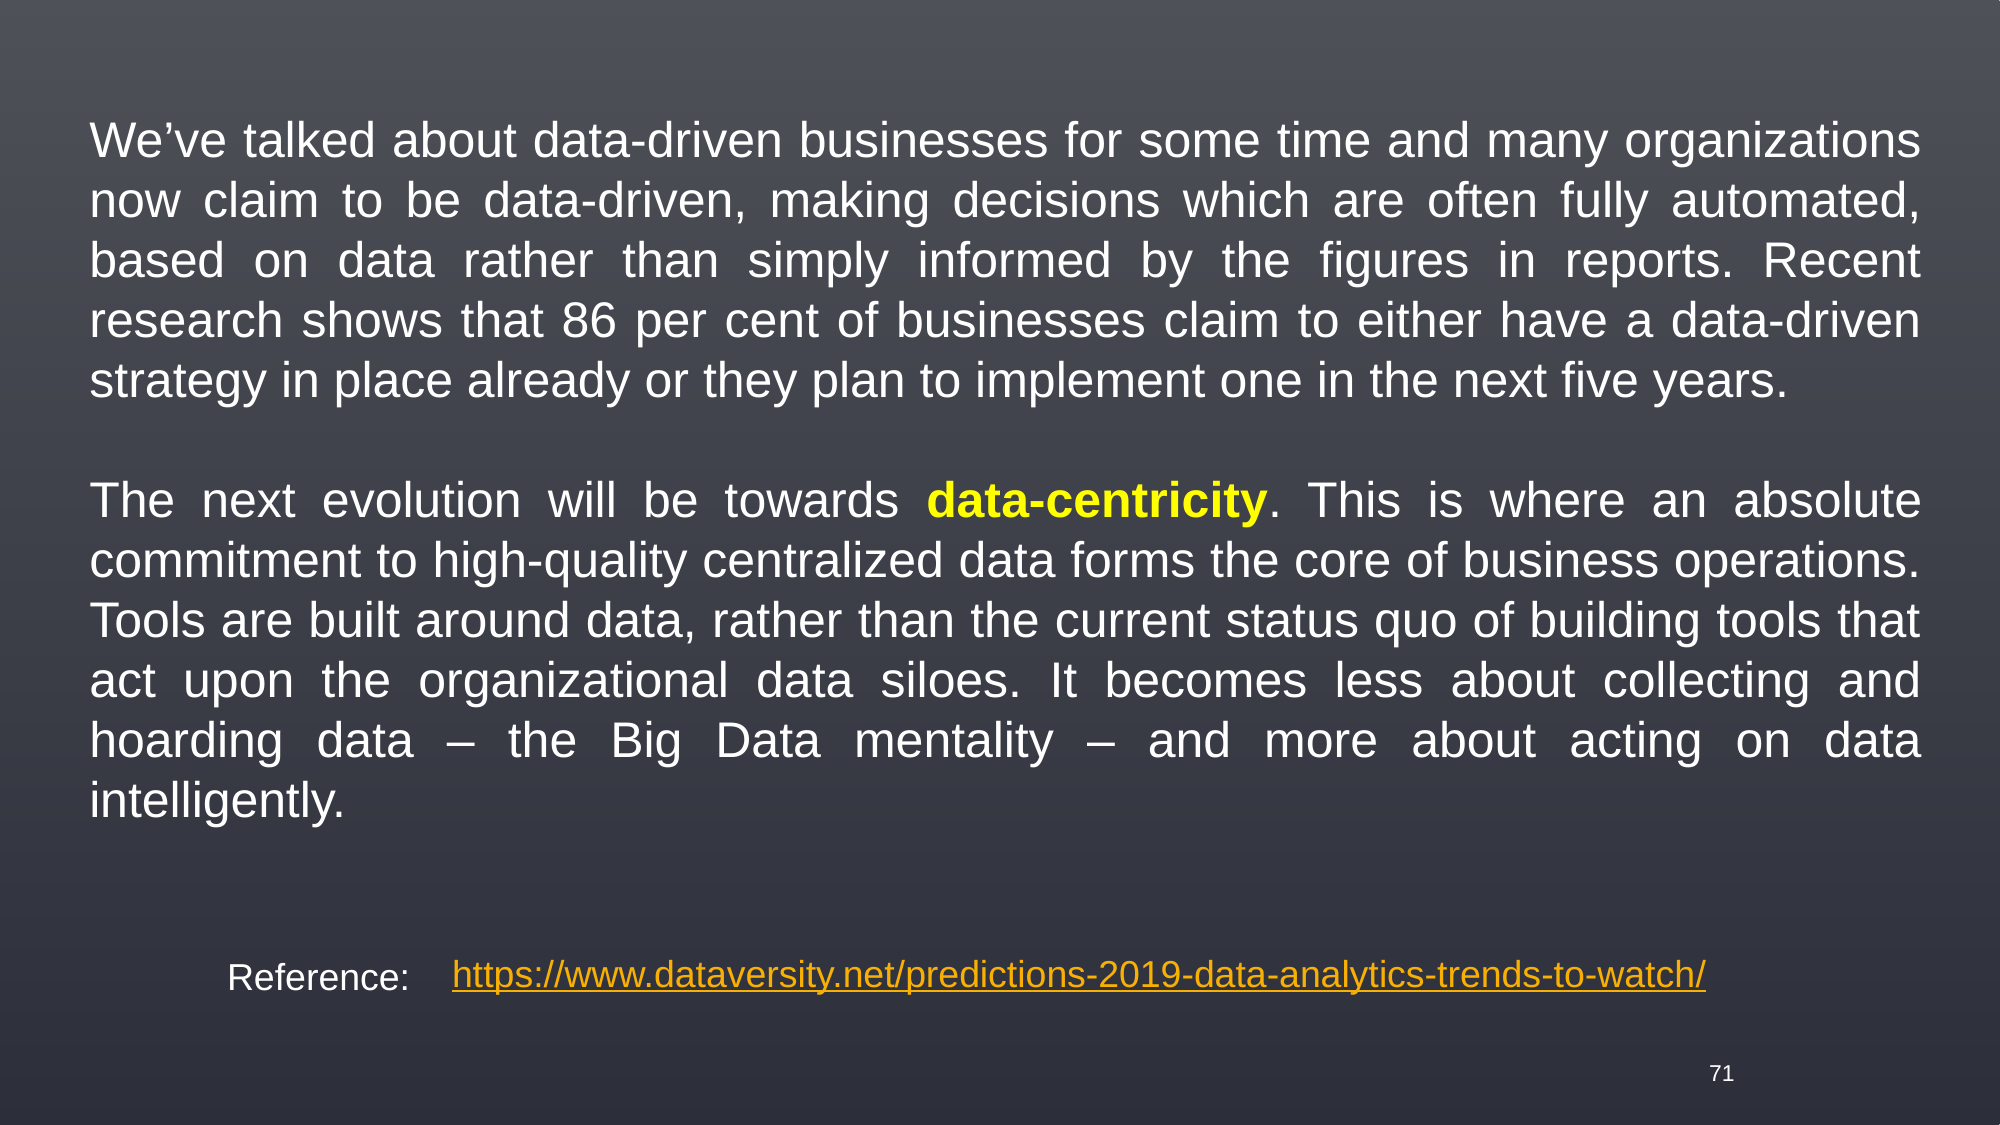

We’ve talked about data-driven businesses for some time and many organizations now claim to be data-driven, making decisions which are often fully automated, based on data rather than simply informed by the figures in reports. Recent research shows that 86 per cent of businesses claim to either have a data-driven strategy in place already or they plan to implement one in the next five years.

The next evolution will be towards data-centricity. This is where an absolute commitment to high-quality centralized data forms the core of business operations. Tools are built around data, rather than the current status quo of building tools that act upon the organizational data siloes. It becomes less about collecting and hoarding data – the Big Data mentality – and more about acting on data intelligently.
https://www.dataversity.net/predictions-2019-data-analytics-trends-to-watch/

Reference:
71